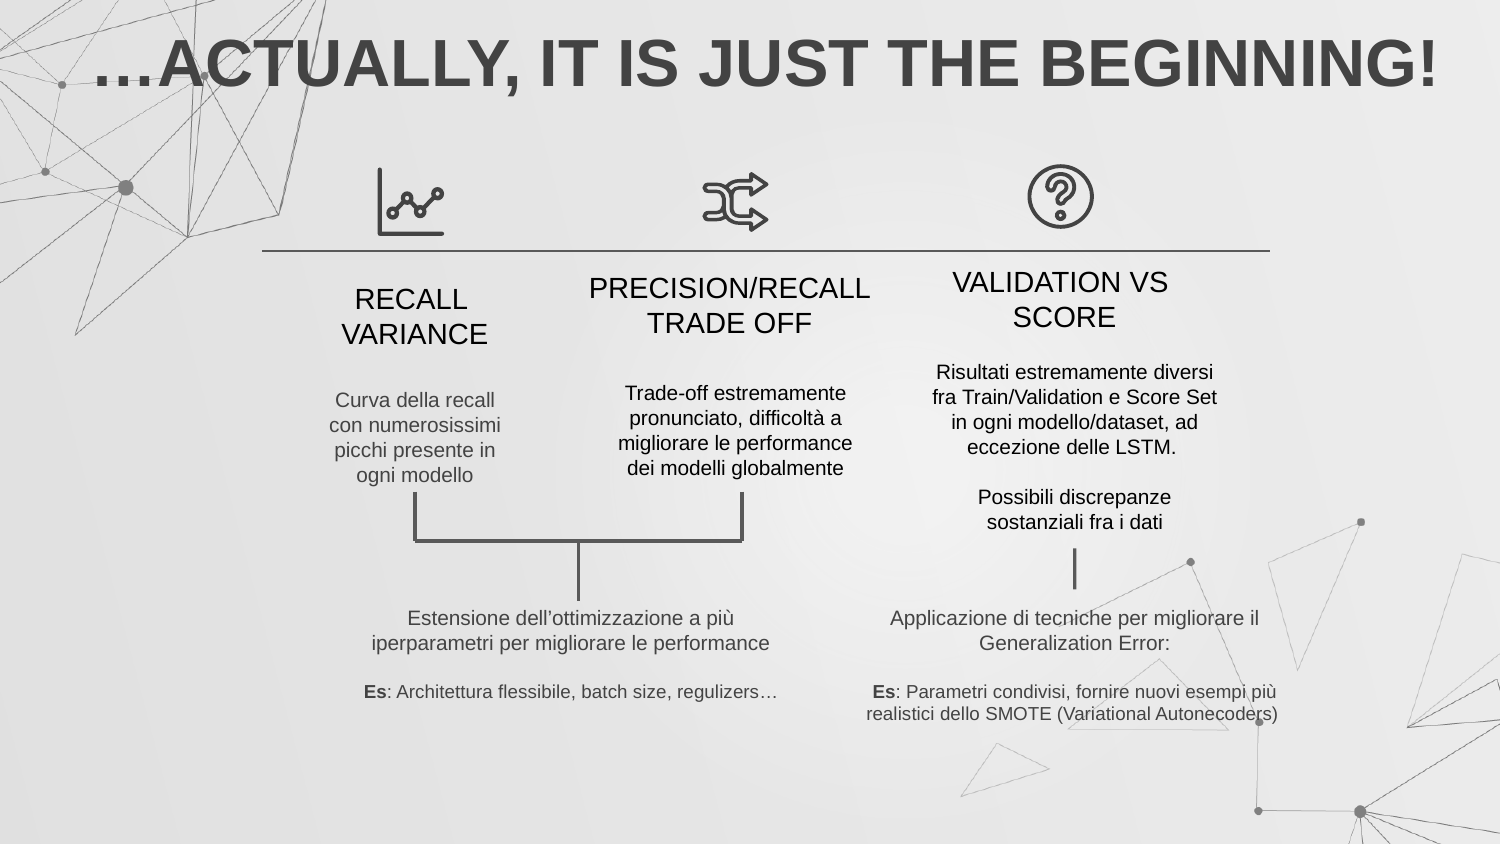

# …ACTUALLY, IT IS JUST THE BEGINNING!

VALIDATION VS
 SCORE
PRECISION/RECALL TRADE OFF
RECALL
VARIANCE
Risultati estremamente diversi fra Train/Validation e Score Set in ogni modello/dataset, ad eccezione delle LSTM.

Possibili discrepanze sostanziali fra i dati

Trade-off estremamente pronunciato, difficoltà a migliorare le performance dei modelli globalmente

Curva della recall con numerosissimi picchi presente in ogni modello

Applicazione di tecniche per migliorare il Generalization Error:

Es: Parametri condivisi, fornire nuovi esempi più realistici dello SMOTE (Variational Autonecoders)

Estensione dell’ottimizzazione a più iperparametri per migliorare le performance

Es: Architettura flessibile, batch size, regulizers…